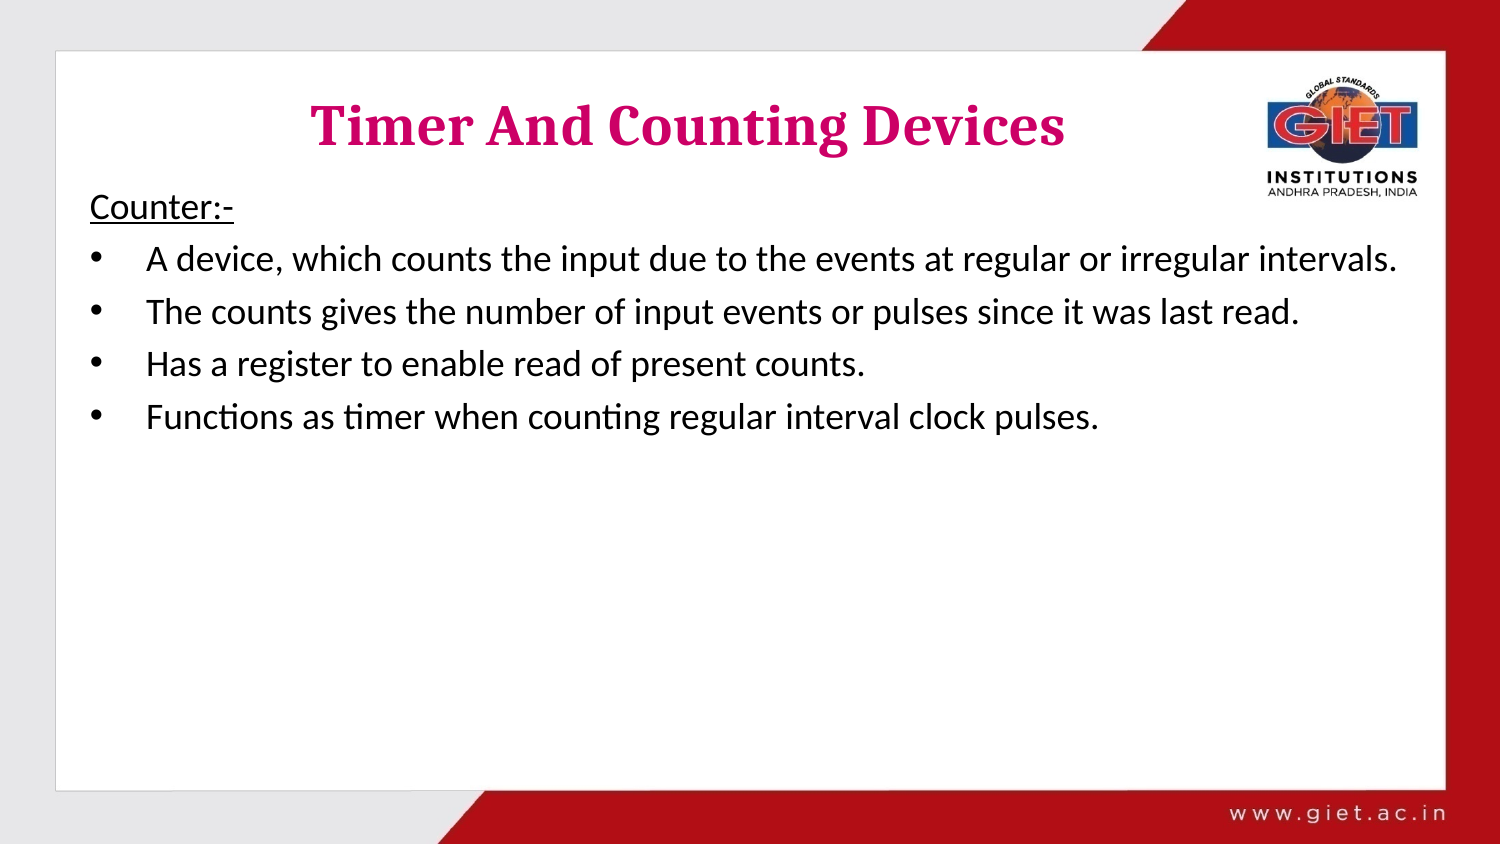

# Timer And Counting Devices
Counter:-
A device, which counts the input due to the events at regular or irregular intervals.
The counts gives the number of input events or pulses since it was last read.
Has a register to enable read of present counts.
Functions as timer when counting regular interval clock pulses.